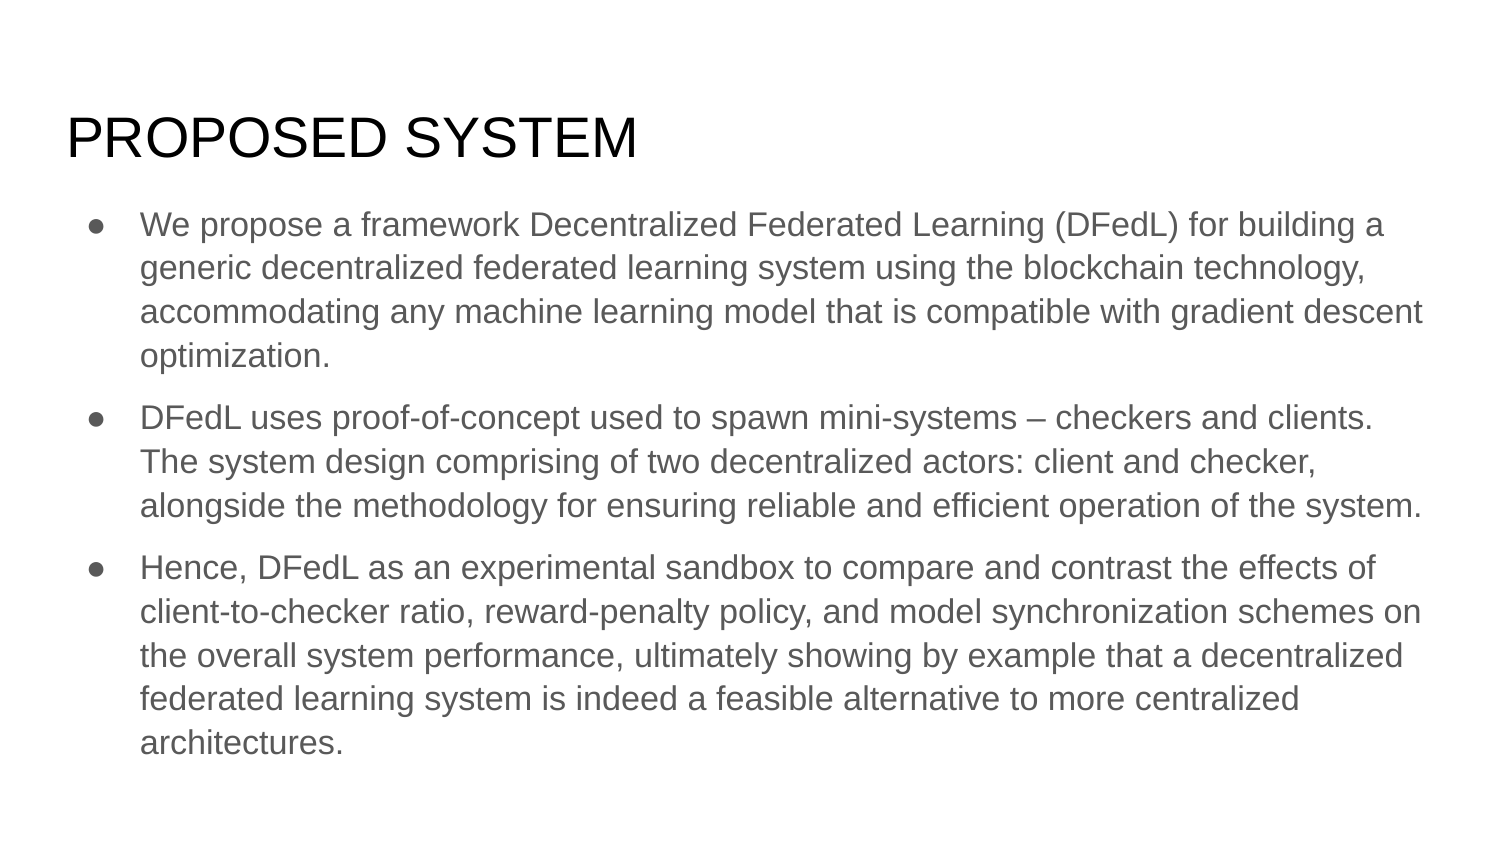

# PROPOSED SYSTEM
We propose a framework Decentralized Federated Learning (DFedL) for building a generic decentralized federated learning system using the blockchain technology, accommodating any machine learning model that is compatible with gradient descent optimization.
DFedL uses proof-of-concept used to spawn mini-systems – checkers and clients. The system design comprising of two decentralized actors: client and checker, alongside the methodology for ensuring reliable and efficient operation of the system.
Hence, DFedL as an experimental sandbox to compare and contrast the effects of client-to-checker ratio, reward-penalty policy, and model synchronization schemes on the overall system performance, ultimately showing by example that a decentralized federated learning system is indeed a feasible alternative to more centralized architectures.